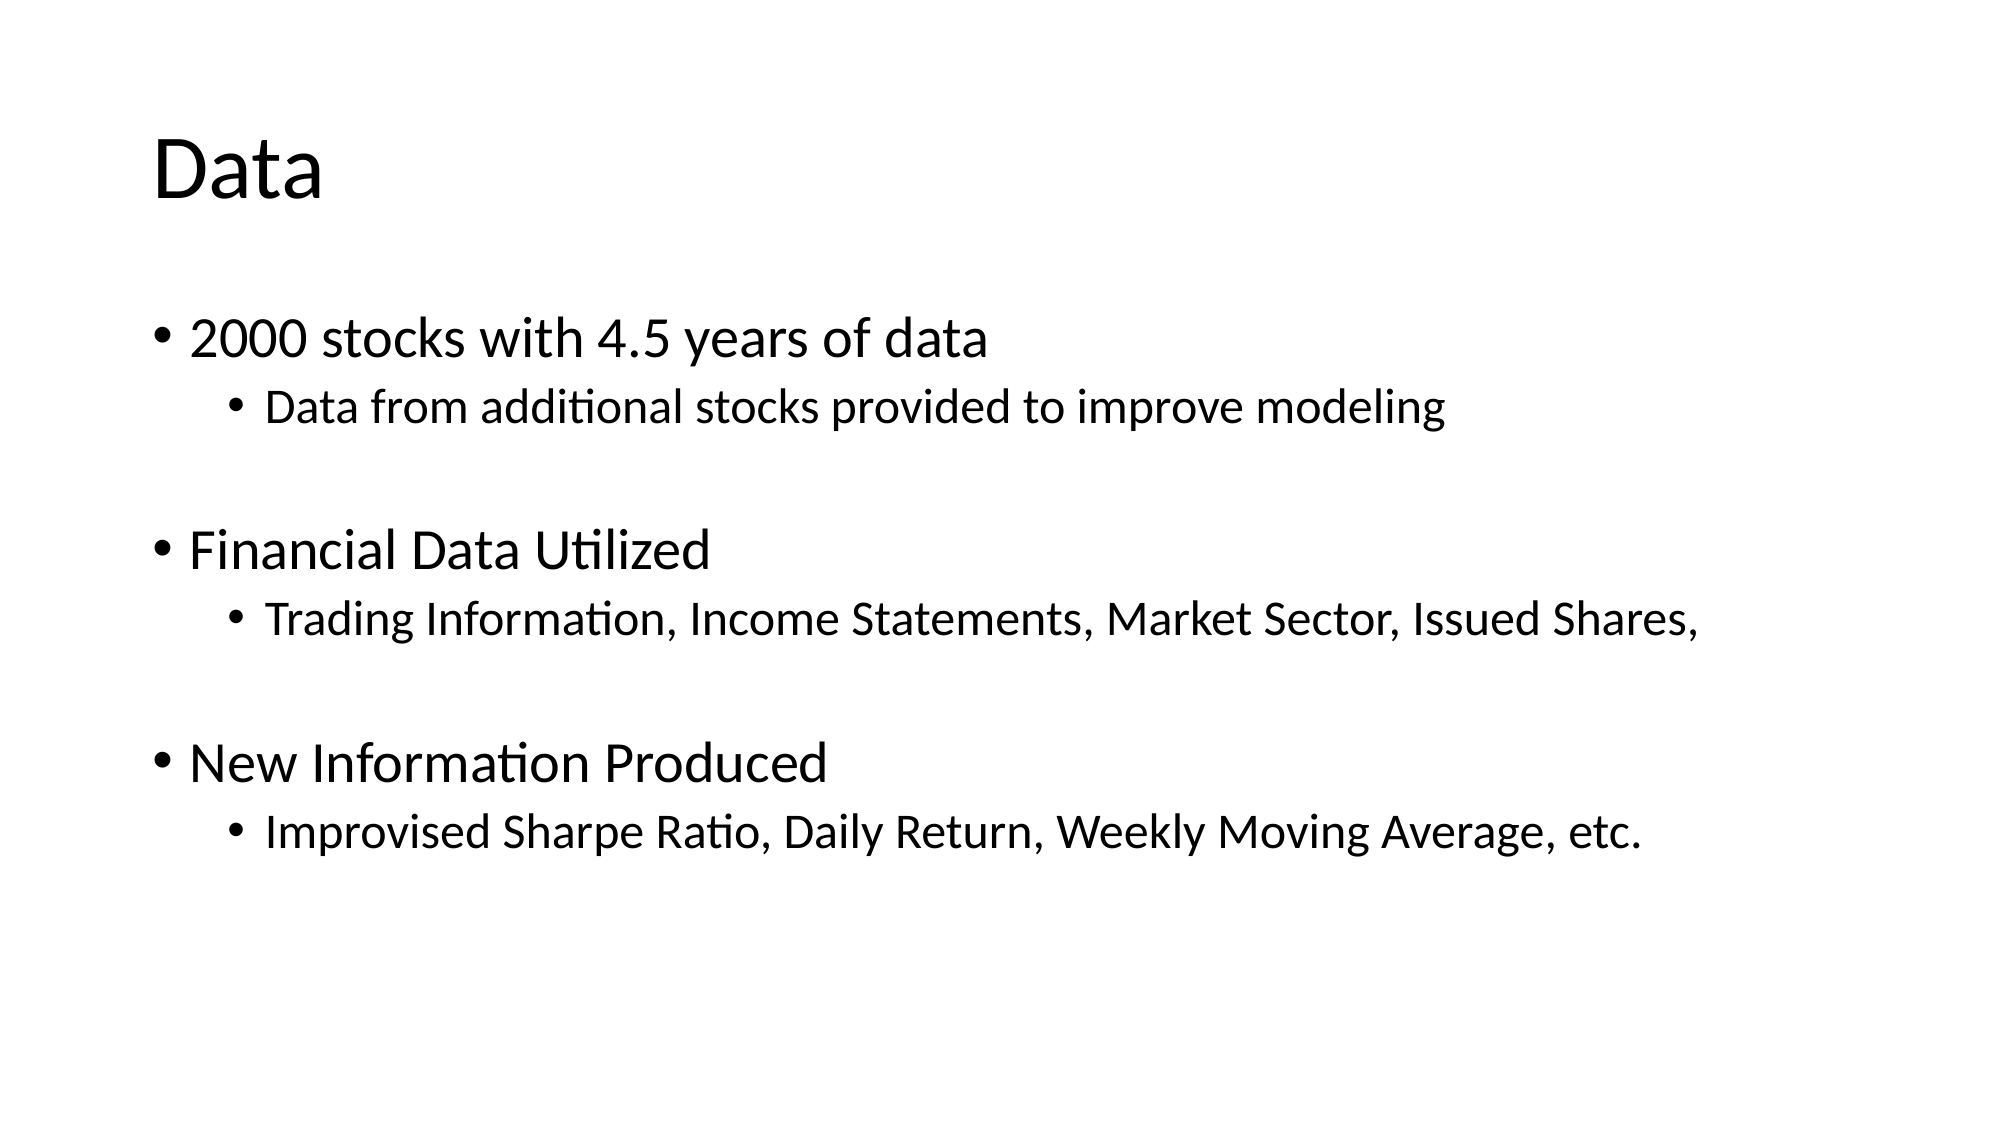

# Data
2000 stocks with 4.5 years of data
Data from additional stocks provided to improve modeling

Financial Data Utilized
Trading Information, Income Statements, Market Sector, Issued Shares,

New Information Produced
Improvised Sharpe Ratio, Daily Return, Weekly Moving Average, etc.